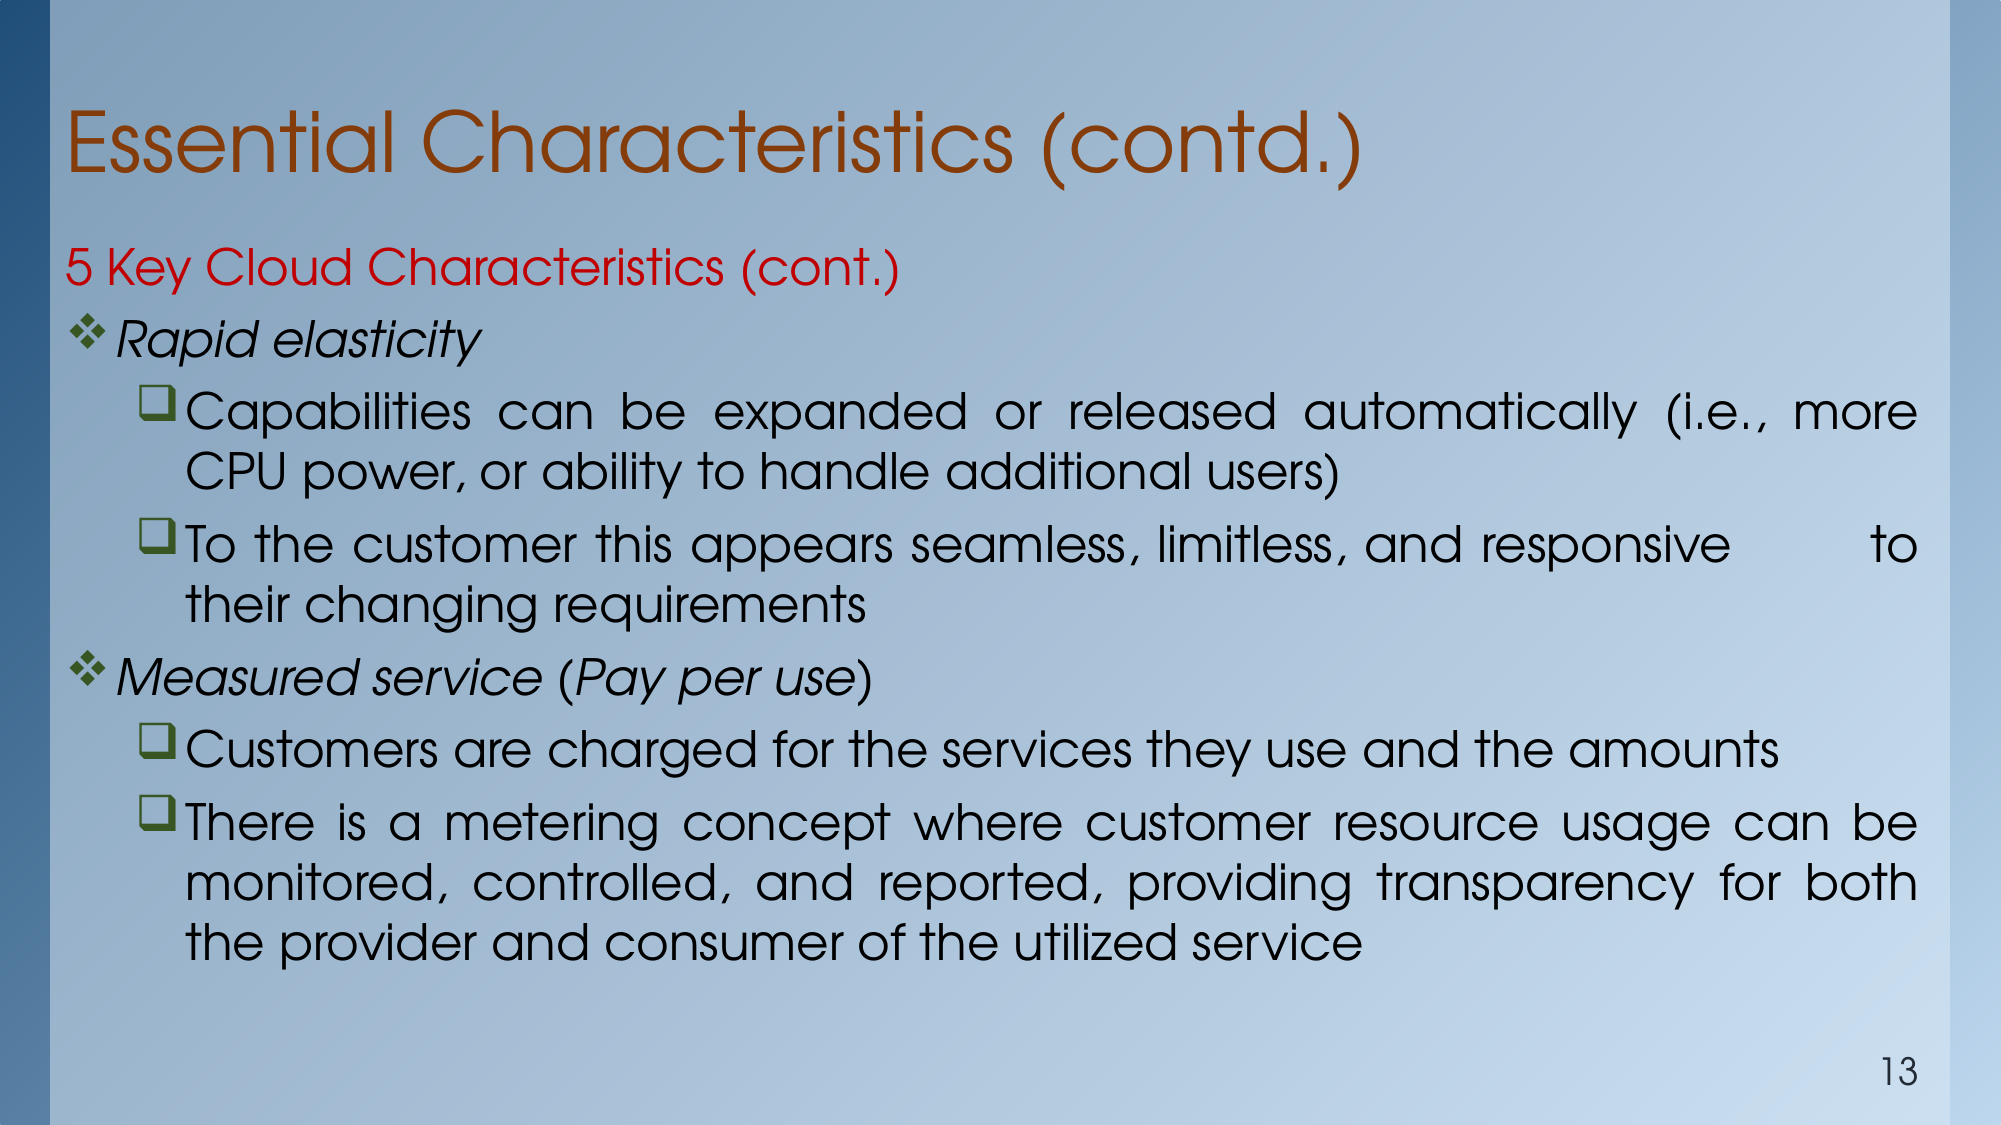

# Essential Characteristics (contd.)
5 Key Cloud Characteristics (cont.)
Rapid elasticity
Capabilities can be expanded or released automatically (i.e., more CPU power, or ability to handle additional users)
To the customer this appears seamless, limitless, and responsive 	to their changing requirements
Measured service (Pay per use)
Customers are charged for the services they use and the amounts
There is a metering concept where customer resource usage can be monitored, controlled, and reported, providing transparency for both the provider and consumer of the utilized service

13